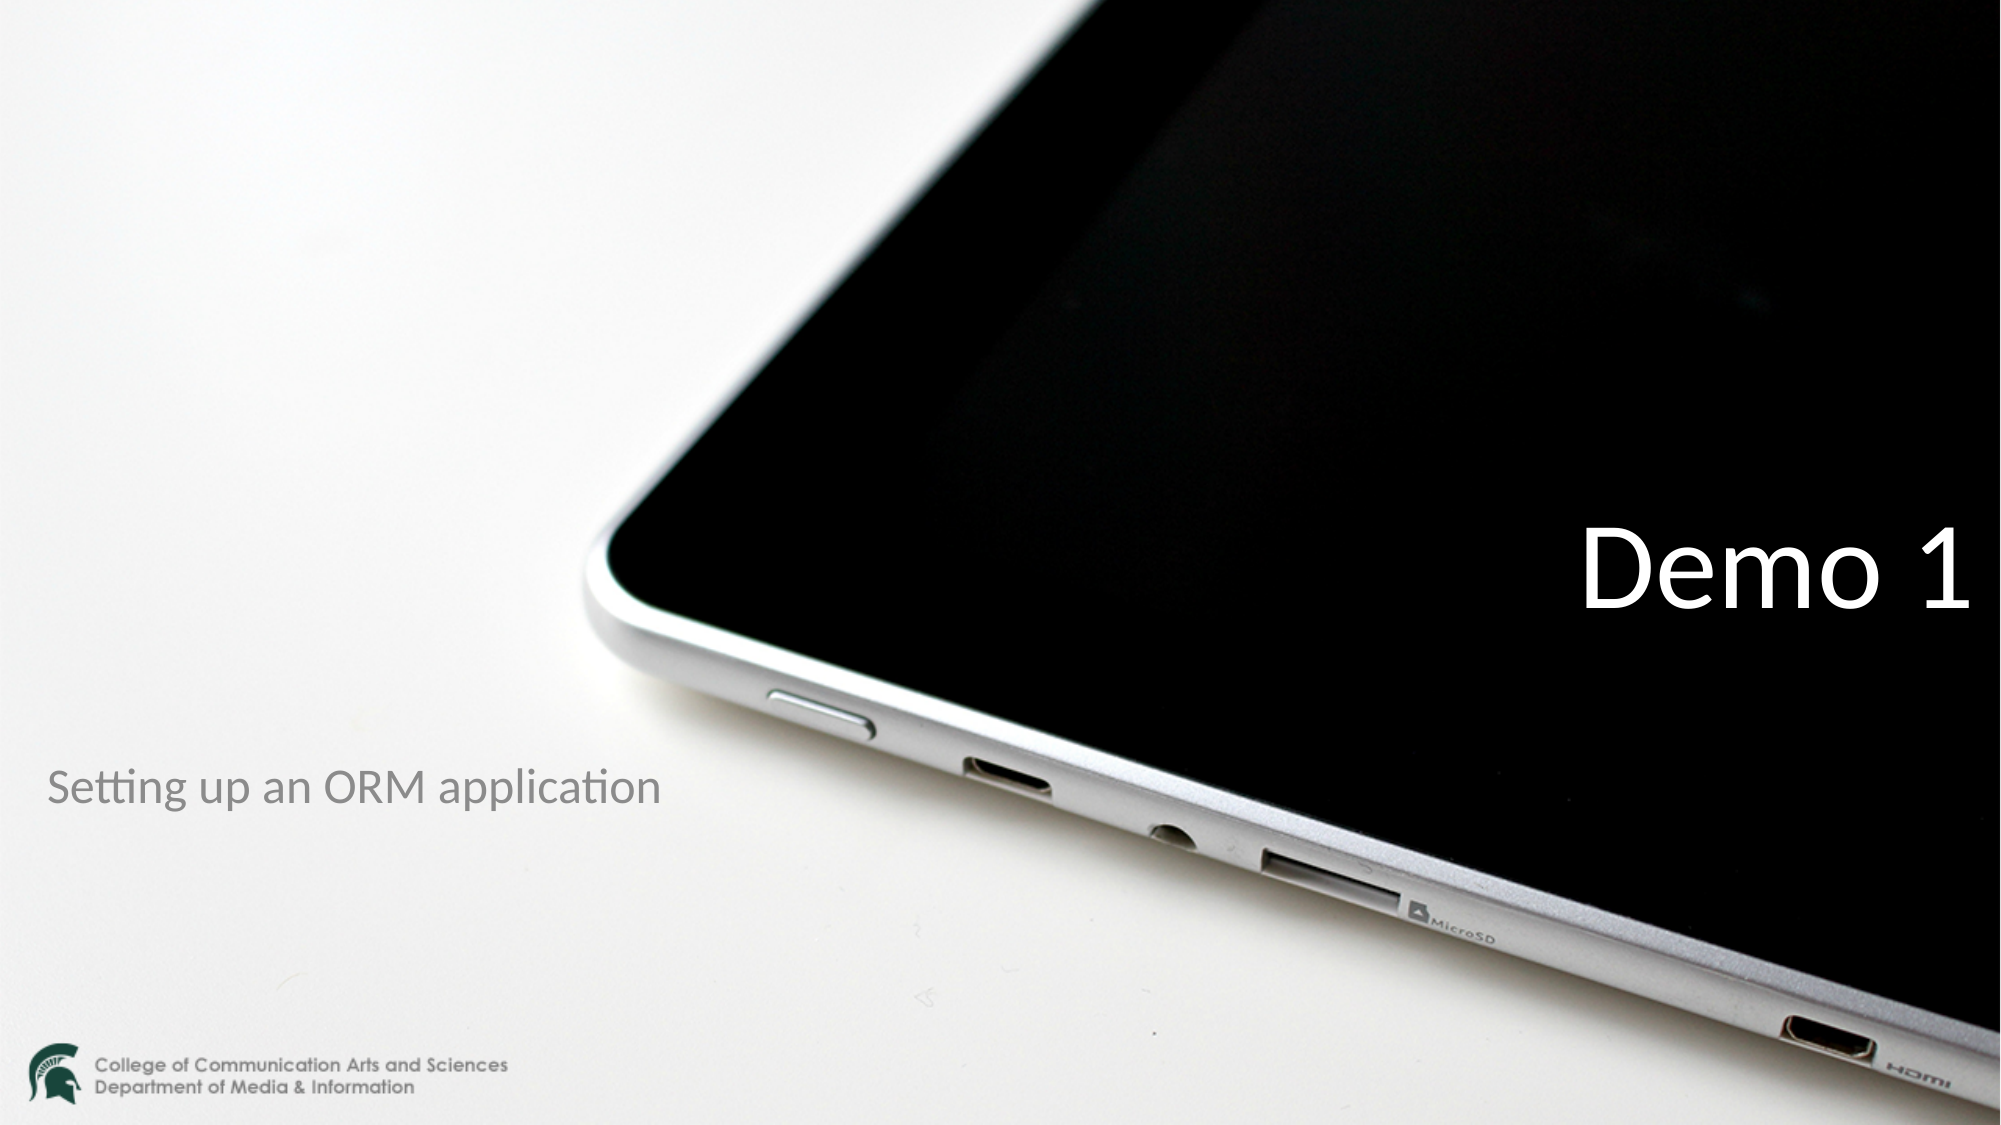

# Demo 1
Setting up an ORM application